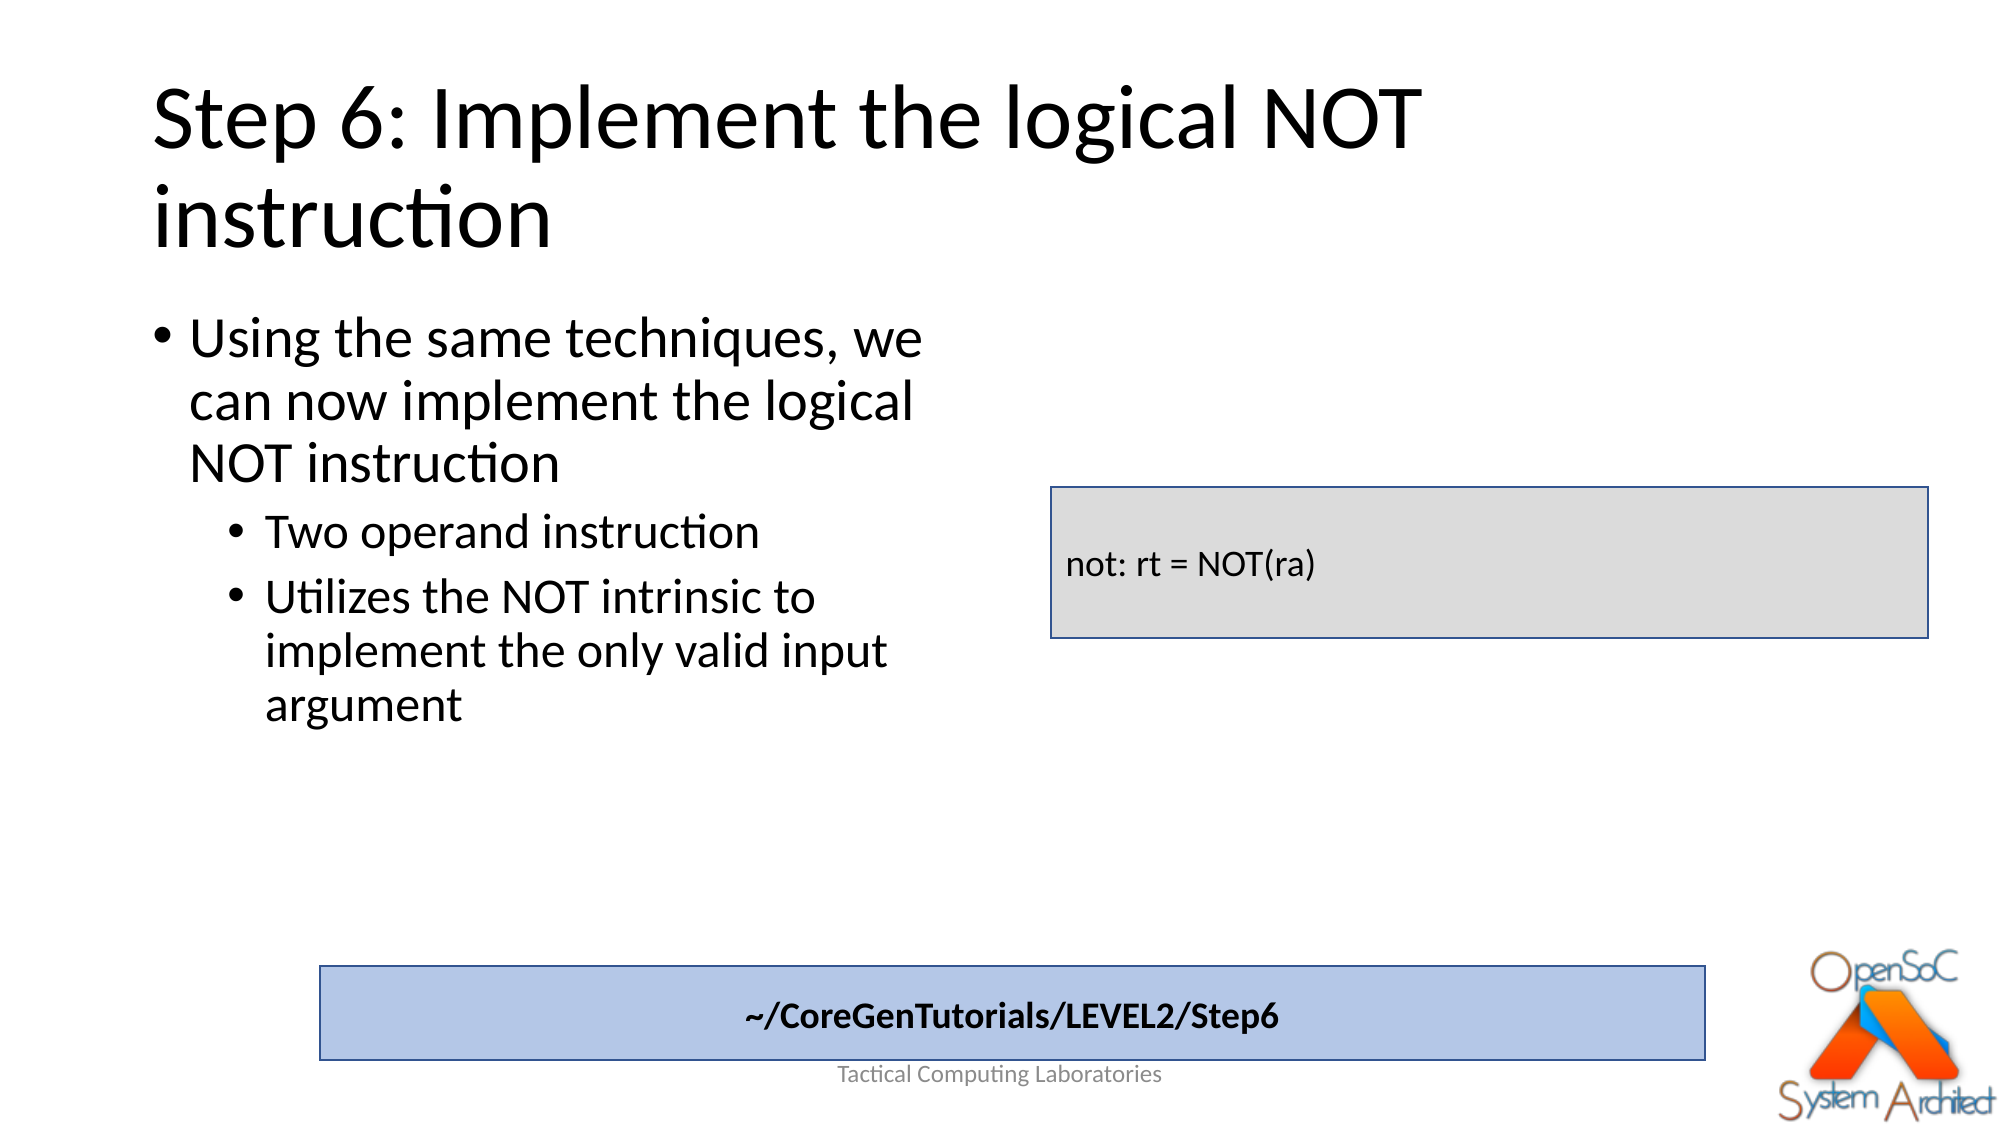

# Step 6: Implement the logical NOT instruction
Using the same techniques, we can now implement the logical NOT instruction
Two operand instruction
Utilizes the NOT intrinsic to implement the only valid input argument

not: rt = NOT(ra)

~/CoreGenTutorials/LEVEL2/Step6
Tactical Computing Laboratories